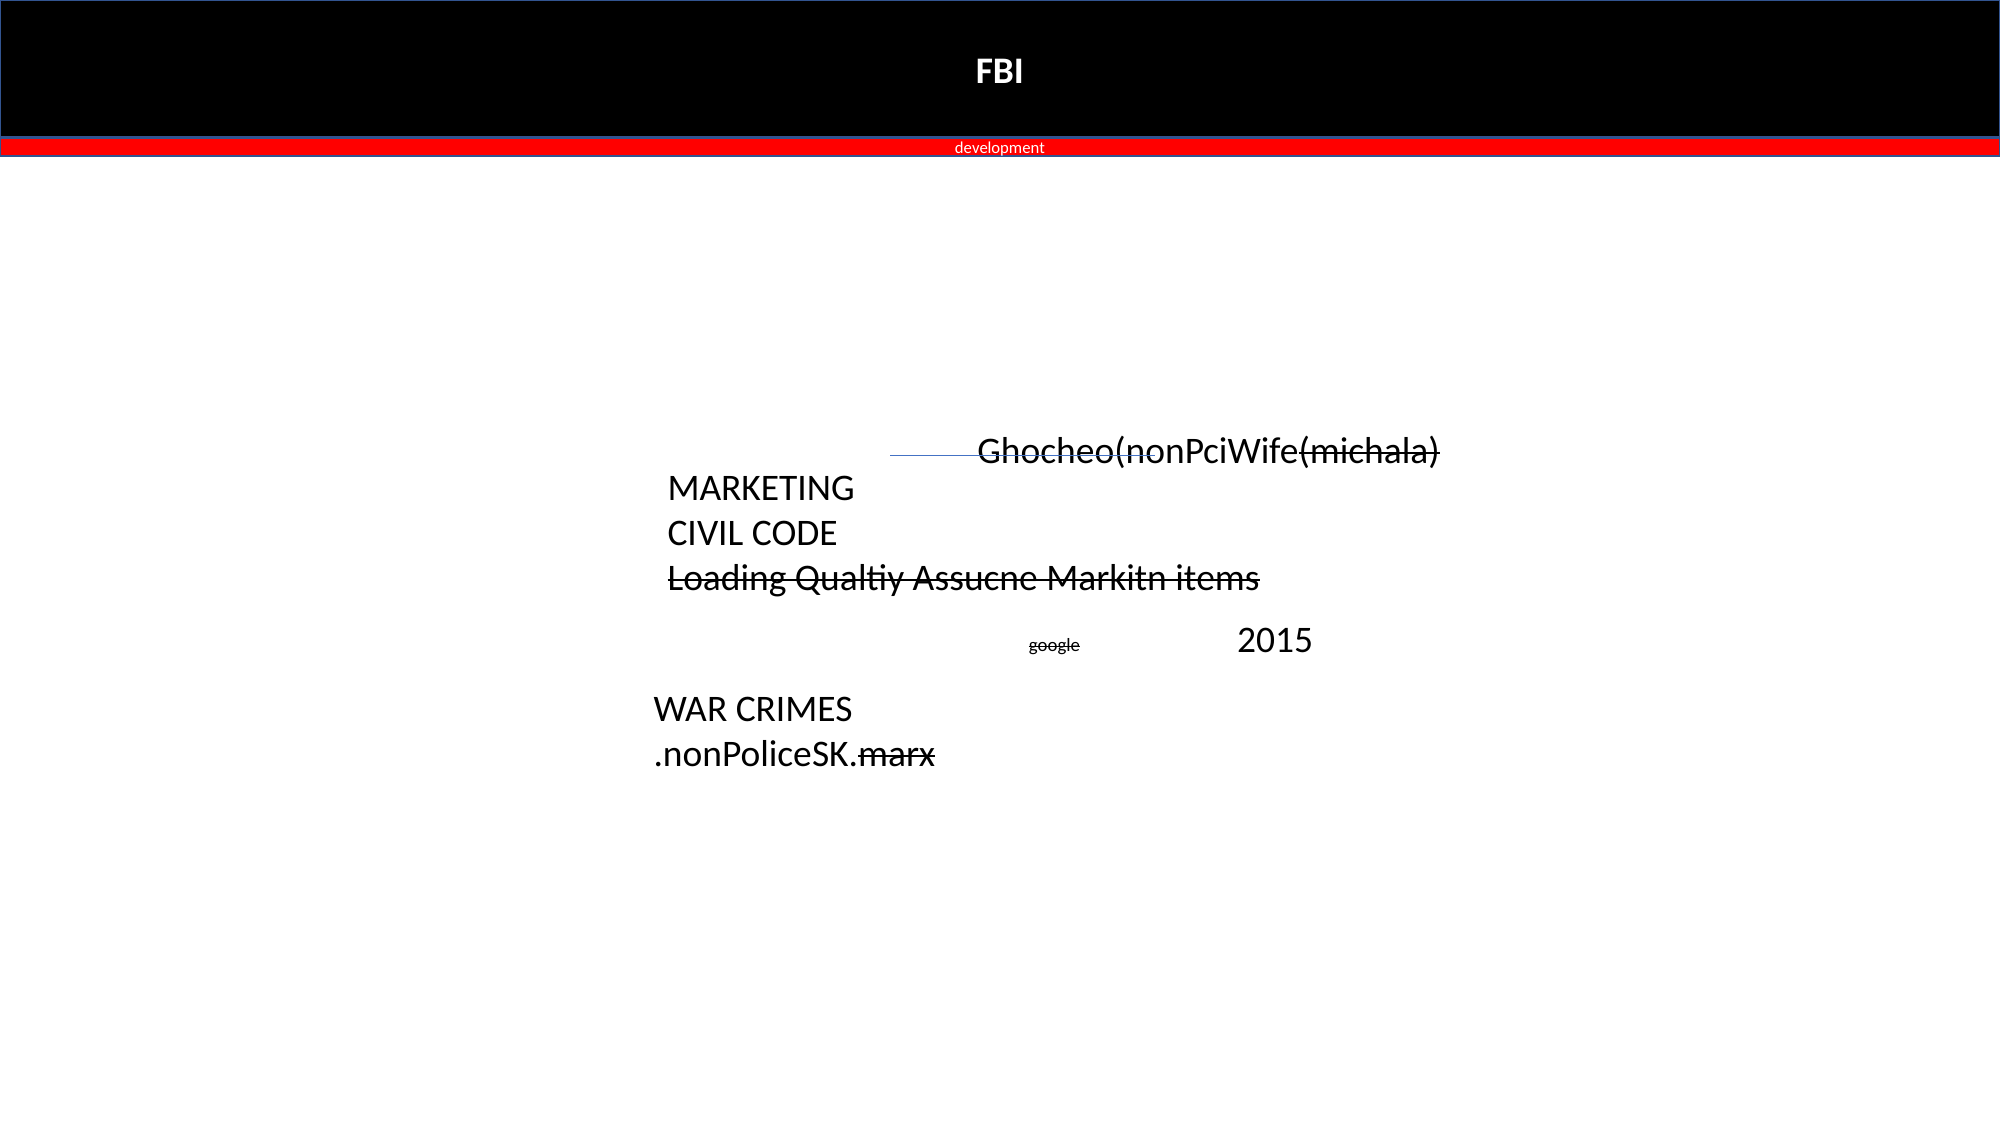

FBI
development
Ghocheo(nonPciWife(michala)
MARKETING
CIVIL CODE
Loading Qualtiy Assucne Markitn items
2015
google
WAR CRIMES
.nonPoliceSK.marx